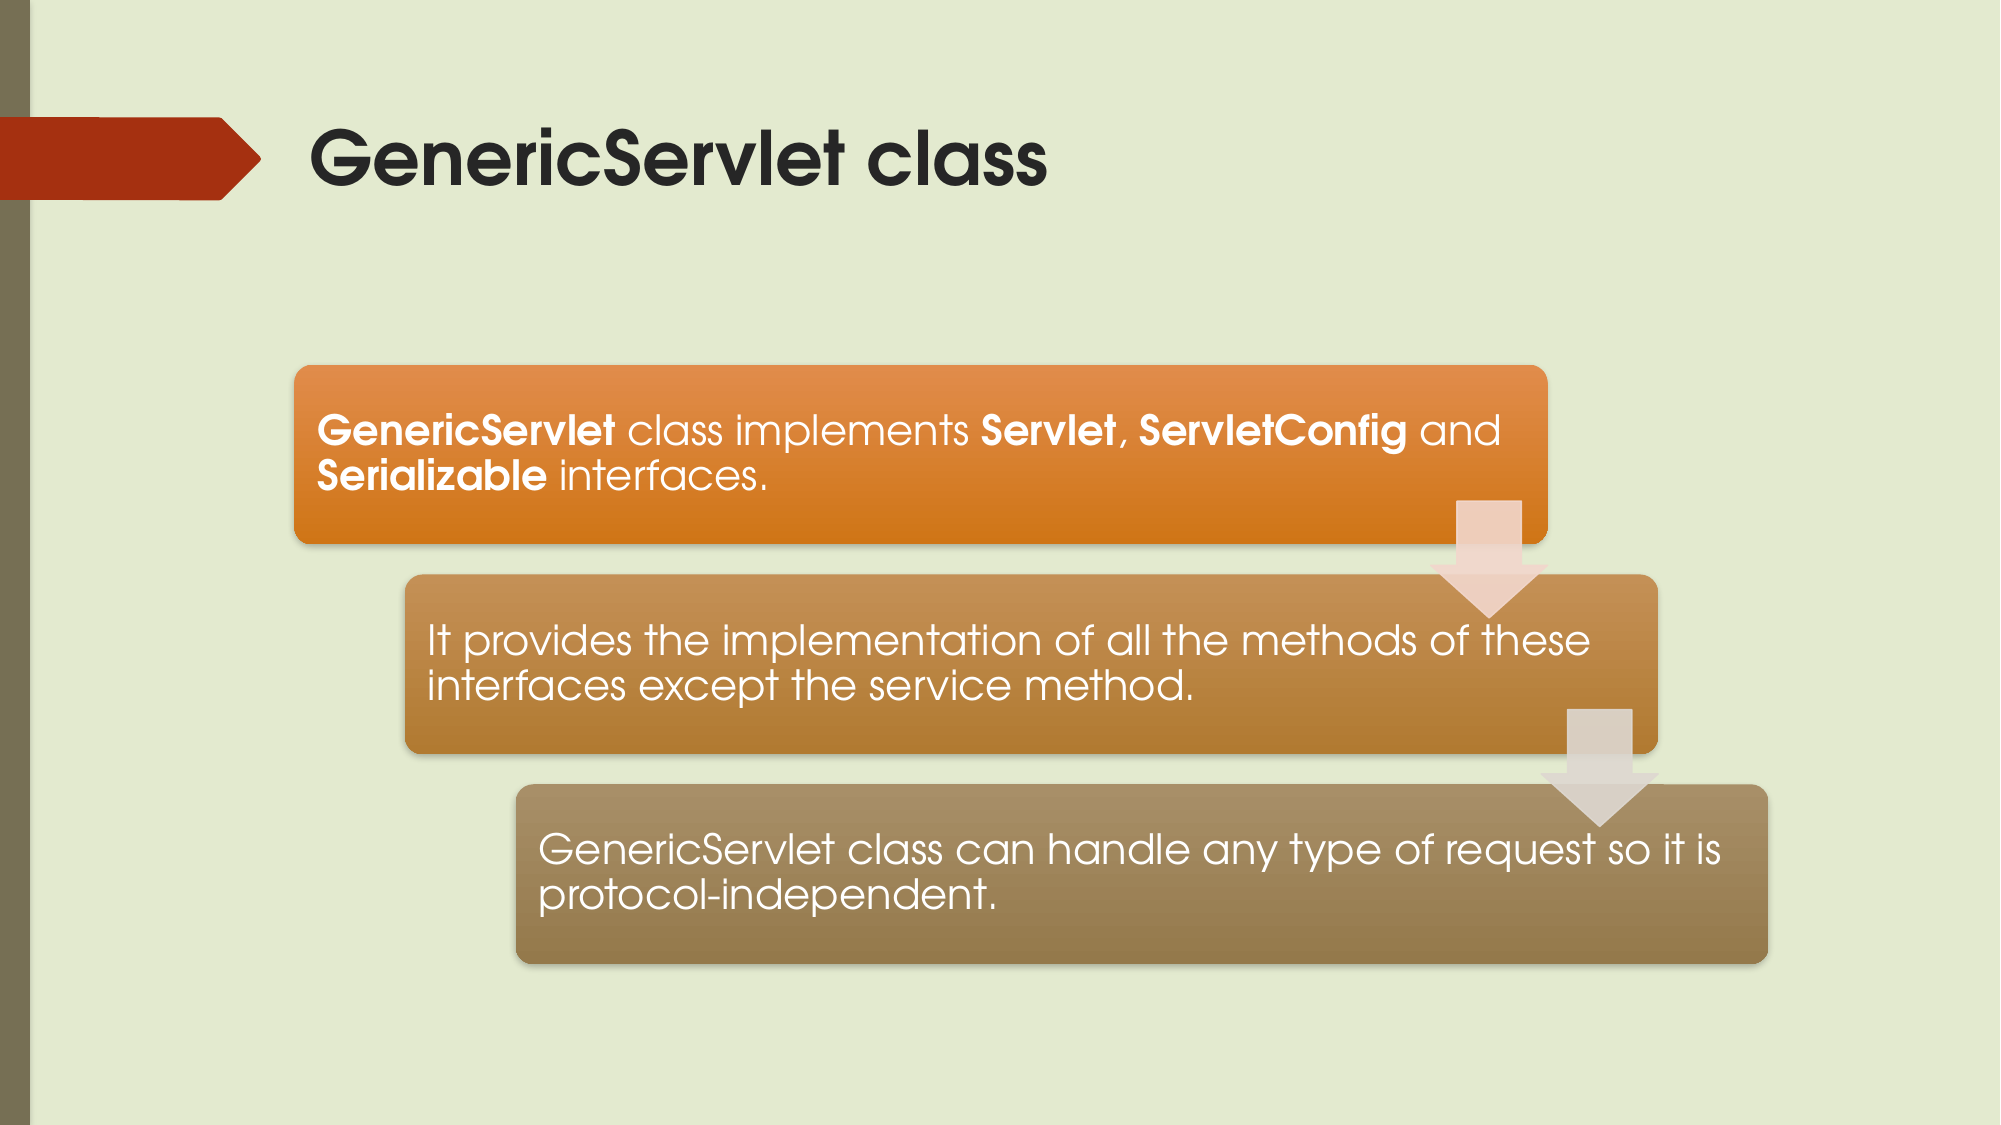

# GenericServlet class

GenericServlet class implements Servlet, ServletConfig and Serializable interfaces.
It provides the implementation of all the methods of these interfaces except the service method.
GenericServlet class can handle any type of request so it is protocol-independent.